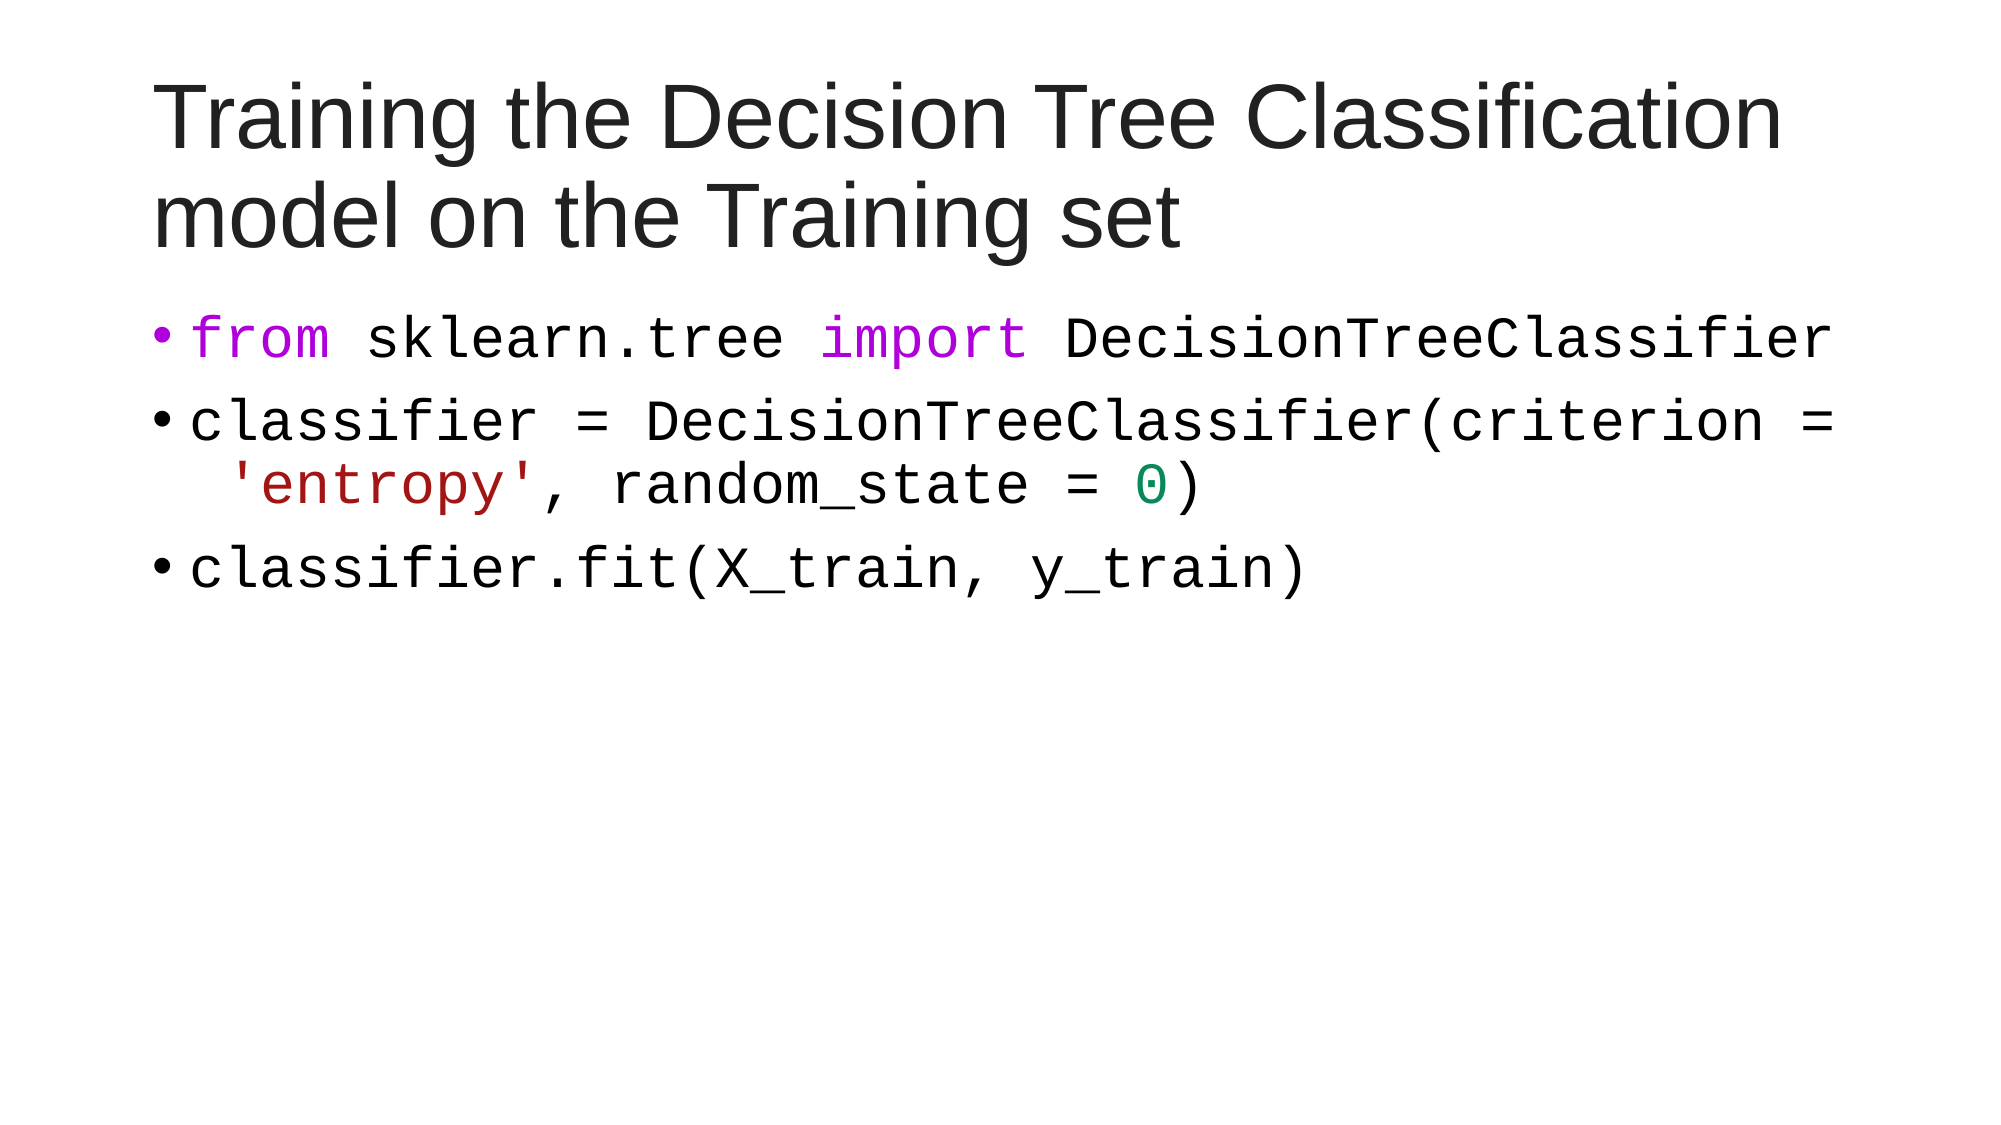

# Training the Decision Tree Classification model on the Training set
from sklearn.tree import DecisionTreeClassifier
classifier = DecisionTreeClassifier(criterion = 'entropy', random_state = 0)
classifier.fit(X_train, y_train)